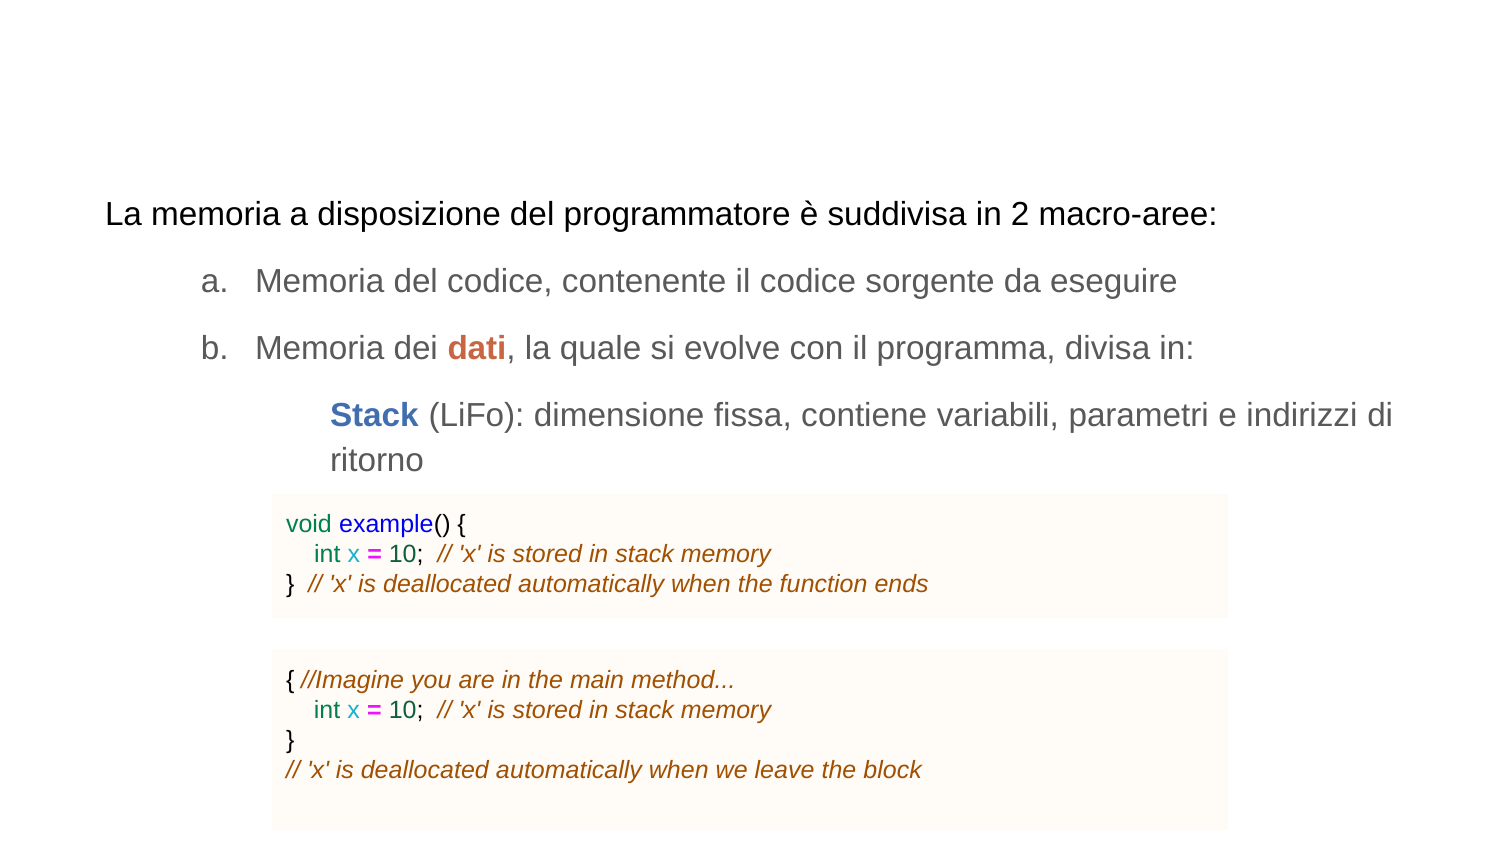

#
La memoria a disposizione del programmatore è suddivisa in 2 macro-aree:
Memoria del codice, contenente il codice sorgente da eseguire
Memoria dei dati, la quale si evolve con il programma, divisa in:
Stack (LiFo): dimensione fissa, contiene variabili, parametri e indirizzi di ritorno
void example() {
    int x = 10;  // 'x' is stored in stack memory
}  // 'x' is deallocated automatically when the function ends
{ //Imagine you are in the main method...
    int x = 10;  // 'x' is stored in stack memory
}
// 'x' is deallocated automatically when we leave the block